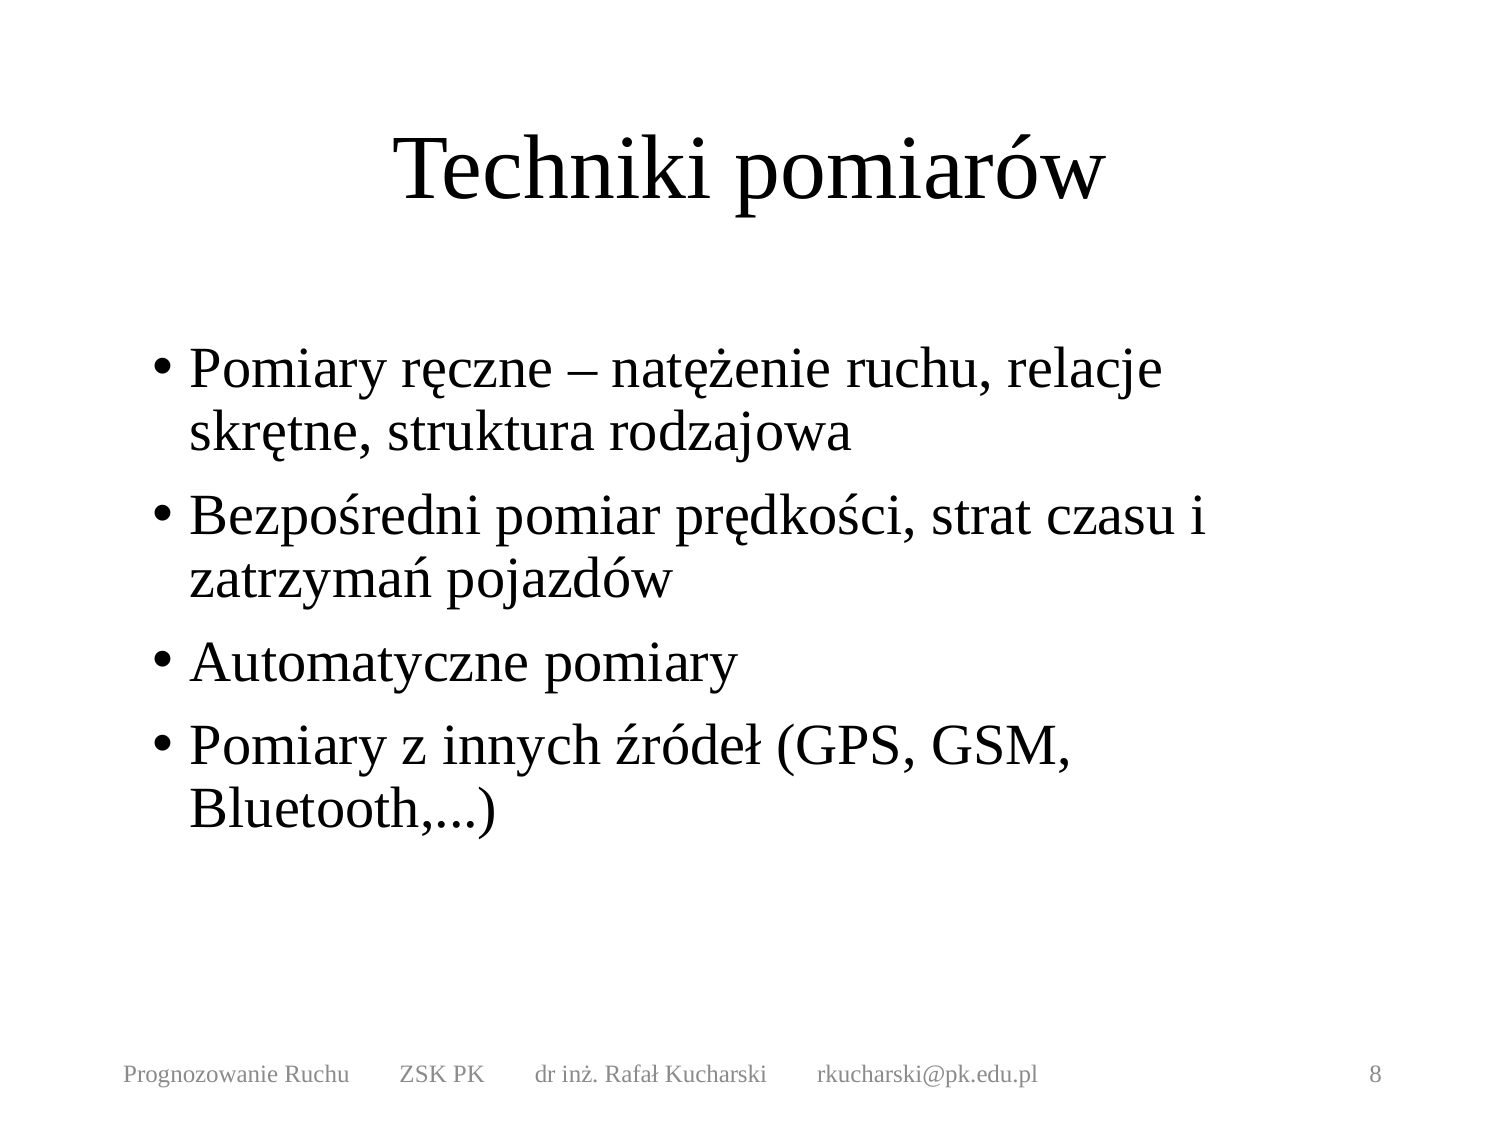

# Techniki pomiarów

Pomiary ręczne – natężenie ruchu, relacje skrętne, struktura rodzajowa
Bezpośredni pomiar prędkości, strat czasu i zatrzymań pojazdów
Automatyczne pomiary
Pomiary z innych źródeł (GPS, GSM, Bluetooth,...)
Prognozowanie Ruchu        ZSK PK        dr inż. Rafał Kucharski        rkucharski@pk.edu.pl
8